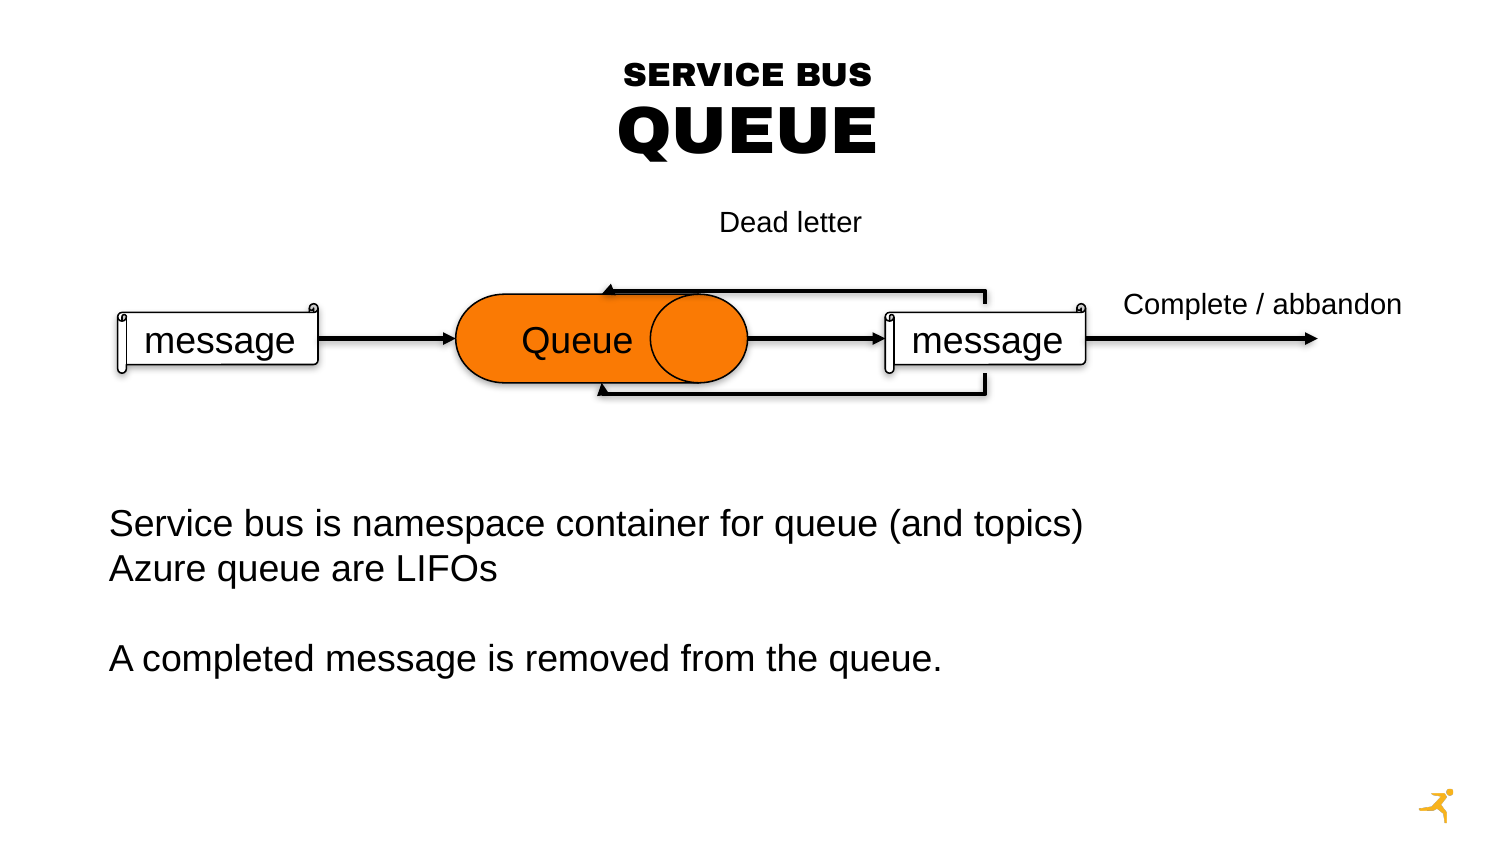

Service bus
# Queue
Dead letter
Complete / abbandon
Queue
message
message
Service bus is namespace container for queue (and topics)
Azure queue are LIFOs

A completed message is removed from the queue.